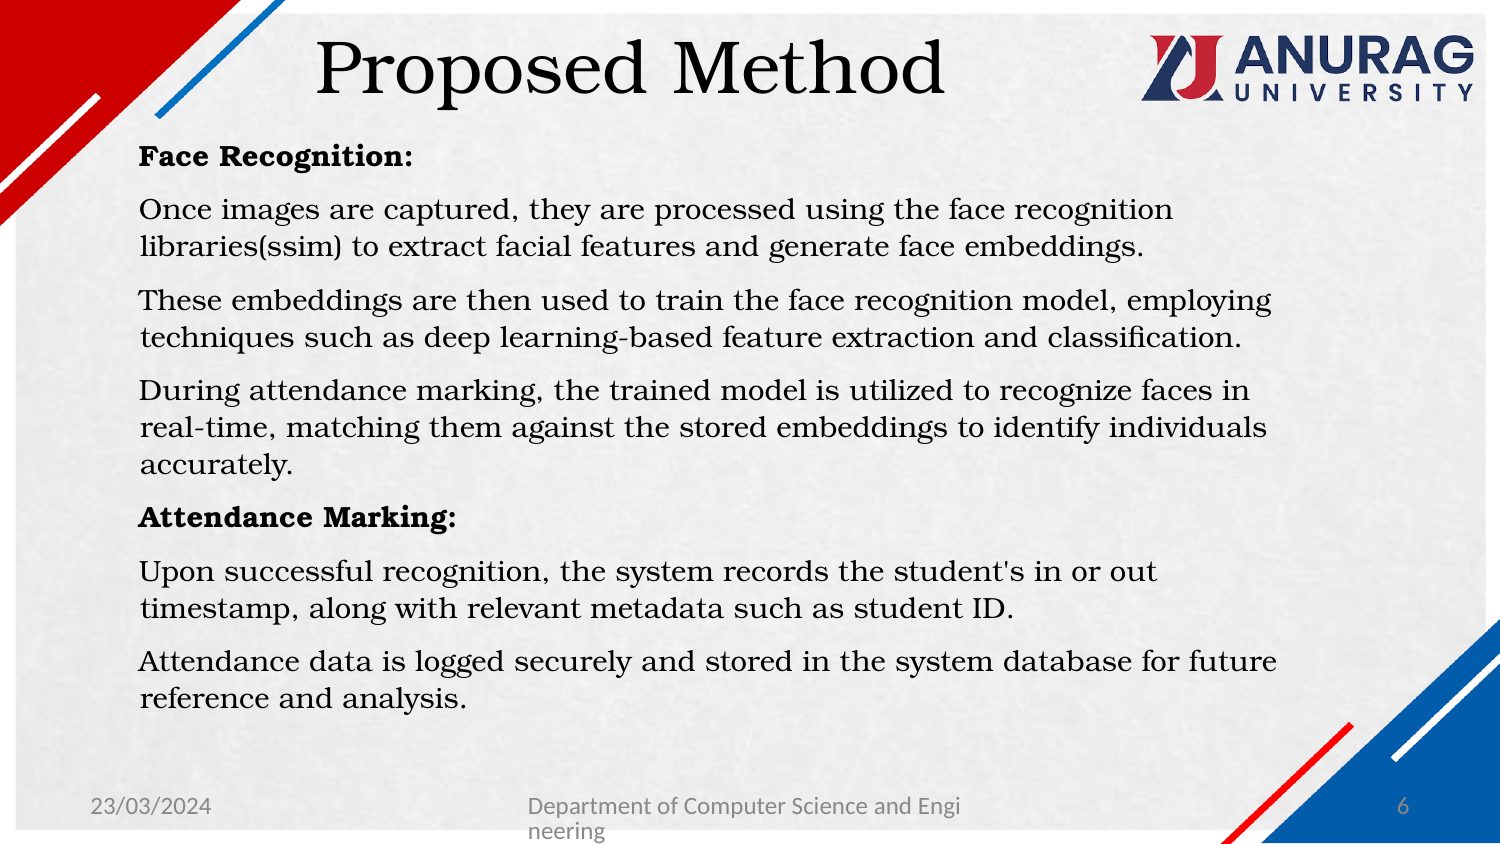

# Proposed Method
Face Recognition:
Once images are captured, they are processed using the face recognition libraries(ssim) to extract facial features and generate face embeddings.
These embeddings are then used to train the face recognition model, employing techniques such as deep learning-based feature extraction and classification.
During attendance marking, the trained model is utilized to recognize faces in real-time, matching them against the stored embeddings to identify individuals accurately.
Attendance Marking:
Upon successful recognition, the system records the student's in or out timestamp, along with relevant metadata such as student ID.
Attendance data is logged securely and stored in the system database for future reference and analysis.

23/03/2024
Department of Computer Science and Engineering
6